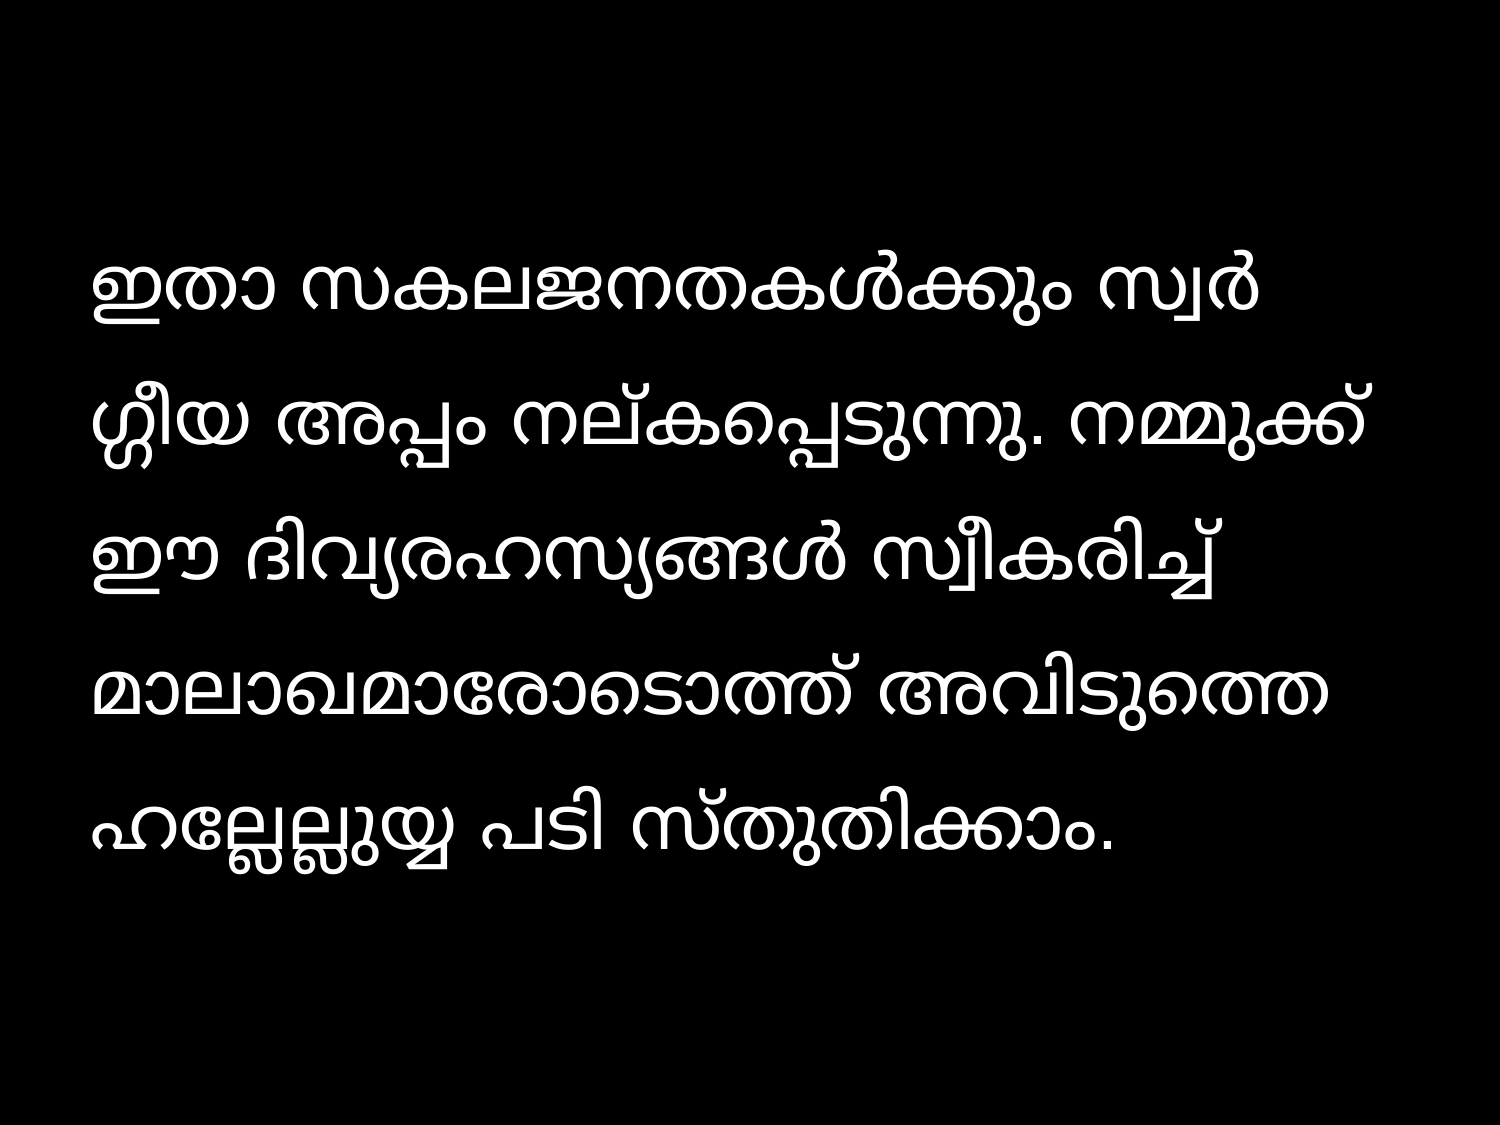

ഇതാ സകലജനതകള്‍ക്കും സ്വര്‍ഗ്ഗീയ അപ്പം നല്കപ്പെടുന്നു. നമ്മുക്ക് ഈ ദിവ്യരഹസ്യങ്ങള്‍ സ്വീകരിച്ച് മാലാഖമാരോടൊത്ത് അവിടുത്തെ ഹല്ലേല്ലുയ്യ പടി സ്തുതിക്കാം.